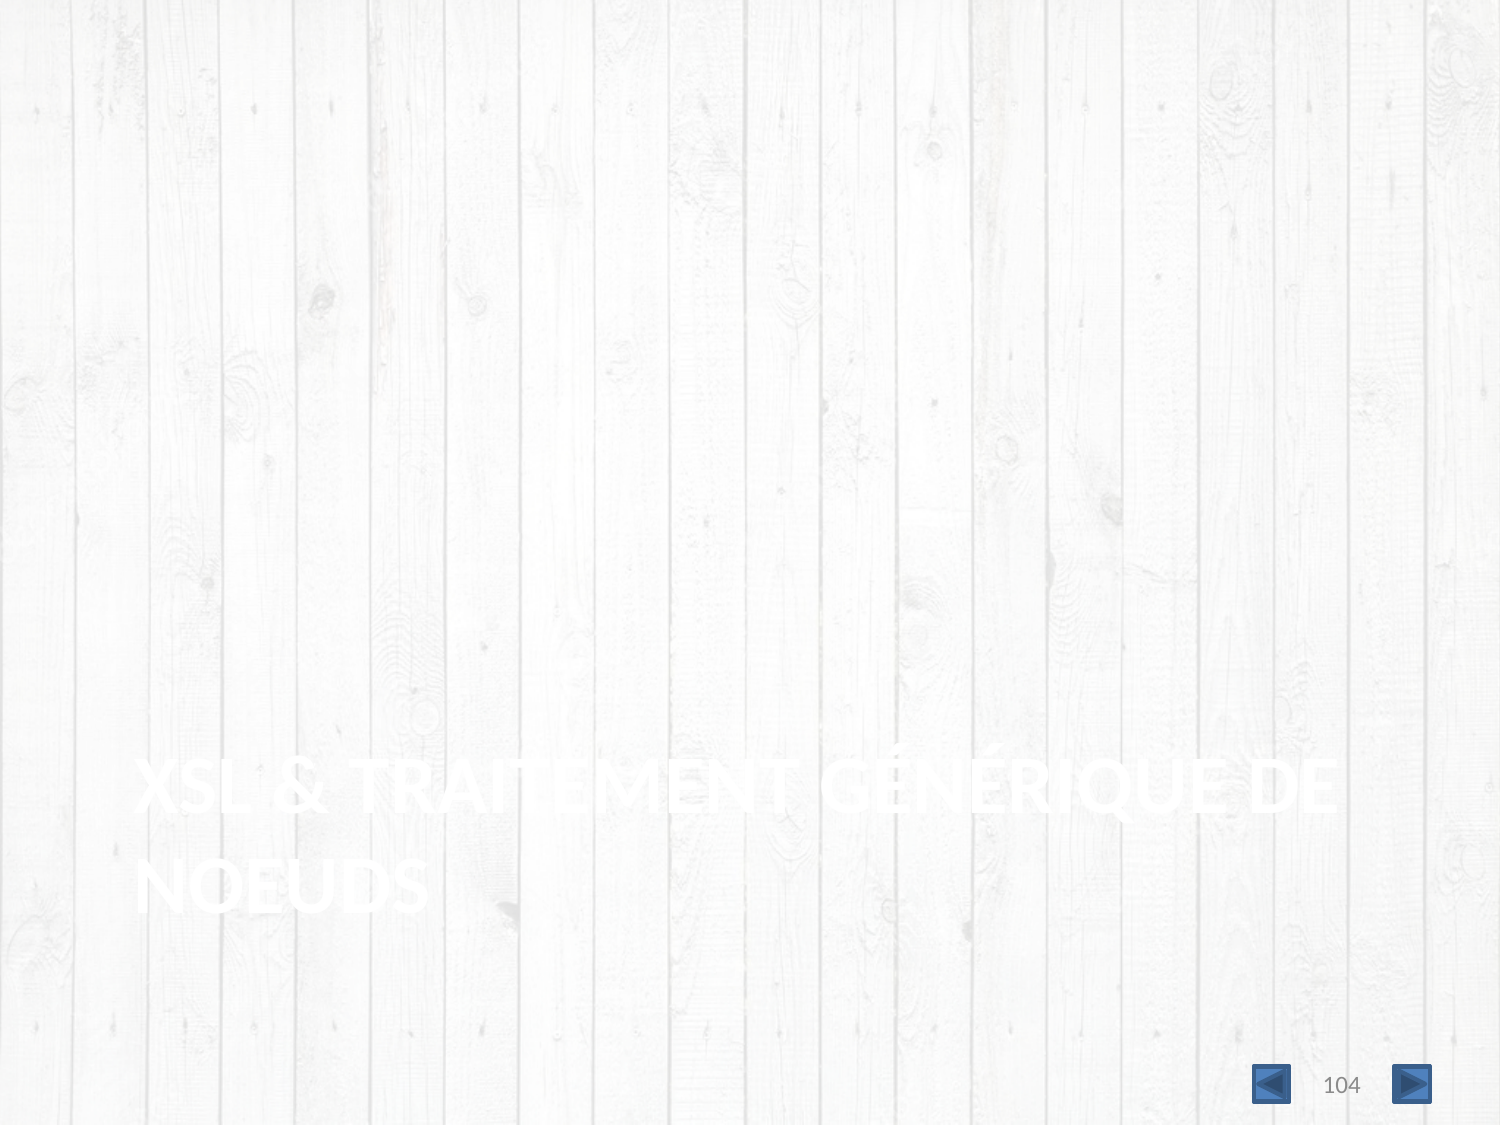

# XSL & traitement générique de noeuds
104